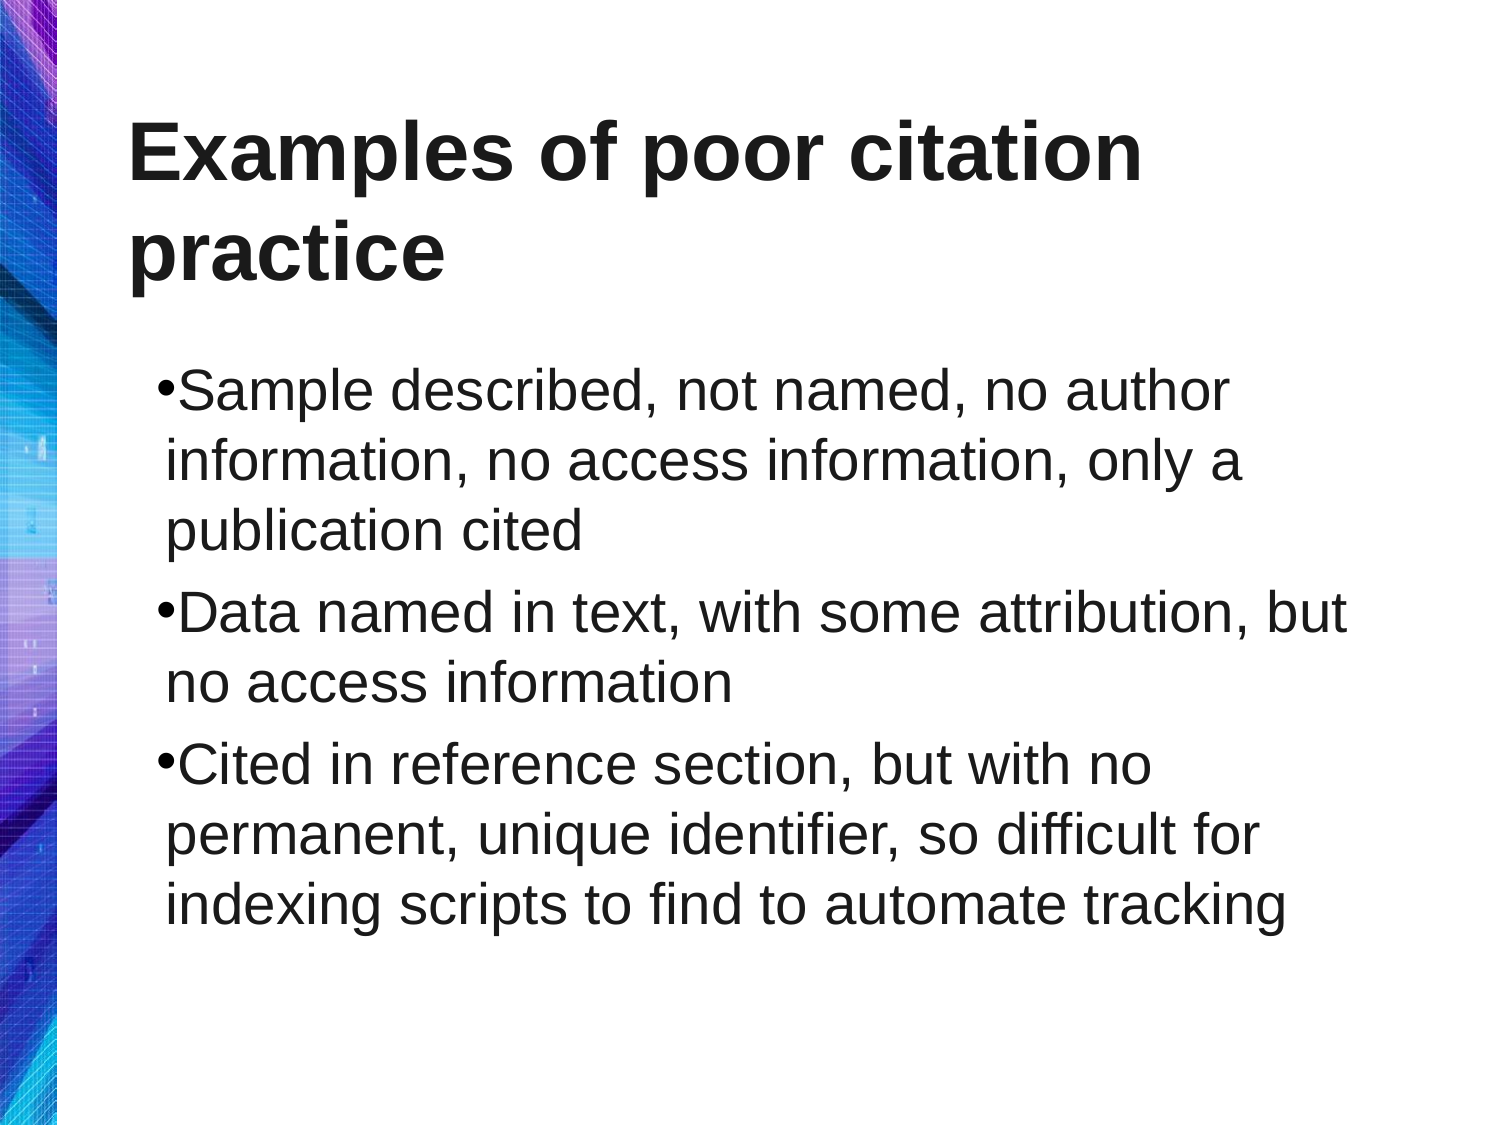

# Examples of poor citation practice
Sample described, not named, no author information, no access information, only a publication cited
Data named in text, with some attribution, but no access information
Cited in reference section, but with no permanent, unique identifier, so difficult for indexing scripts to find to automate tracking